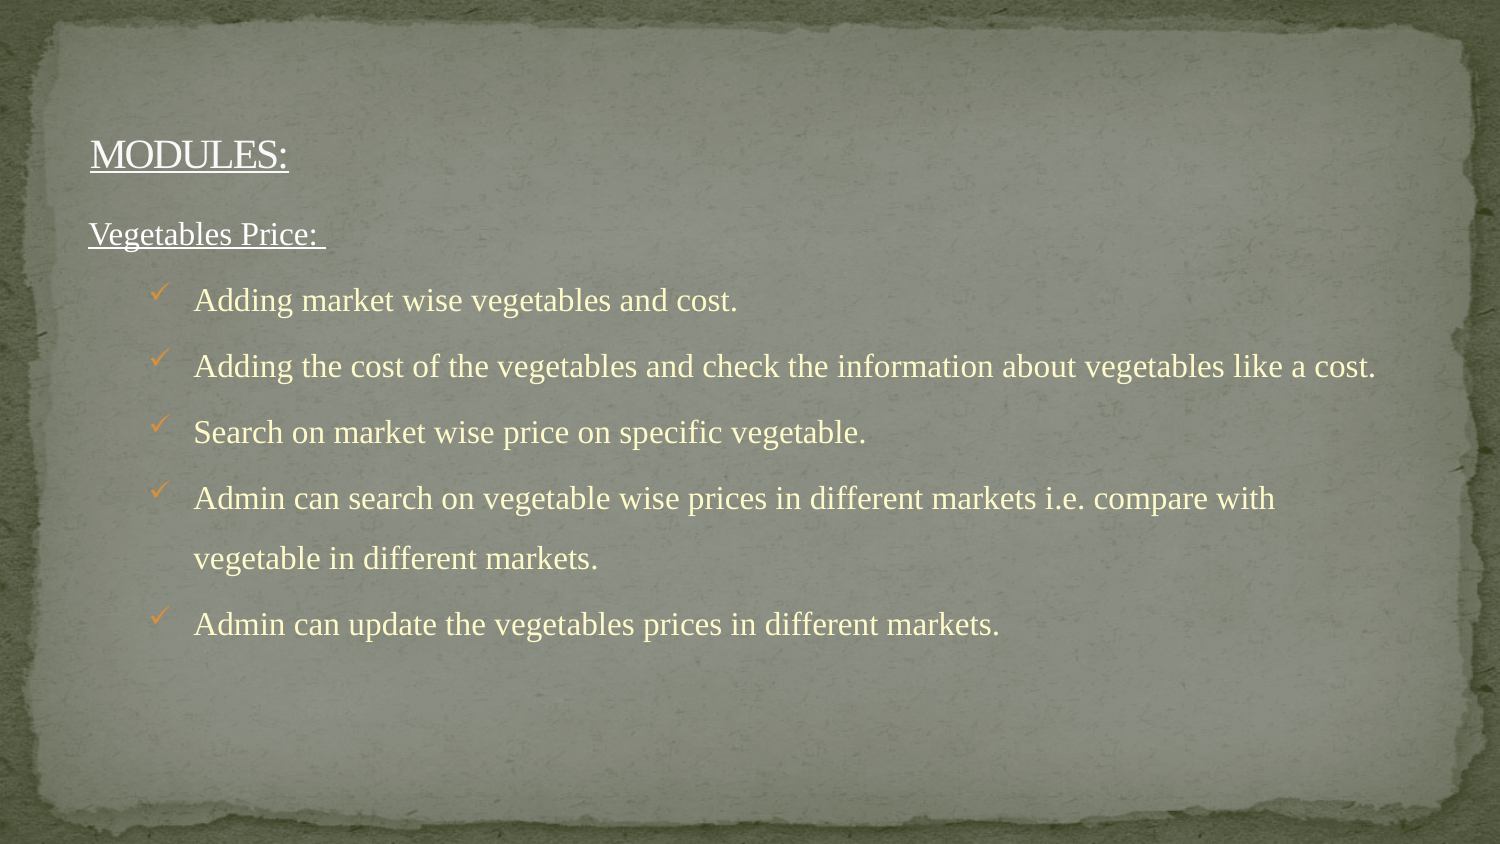

# MODULES:
Vegetables Price:
Adding market wise vegetables and cost.
Adding the cost of the vegetables and check the information about vegetables like a cost.
Search on market wise price on specific vegetable.
Admin can search on vegetable wise prices in different markets i.e. compare with vegetable in different markets.
Admin can update the vegetables prices in different markets.